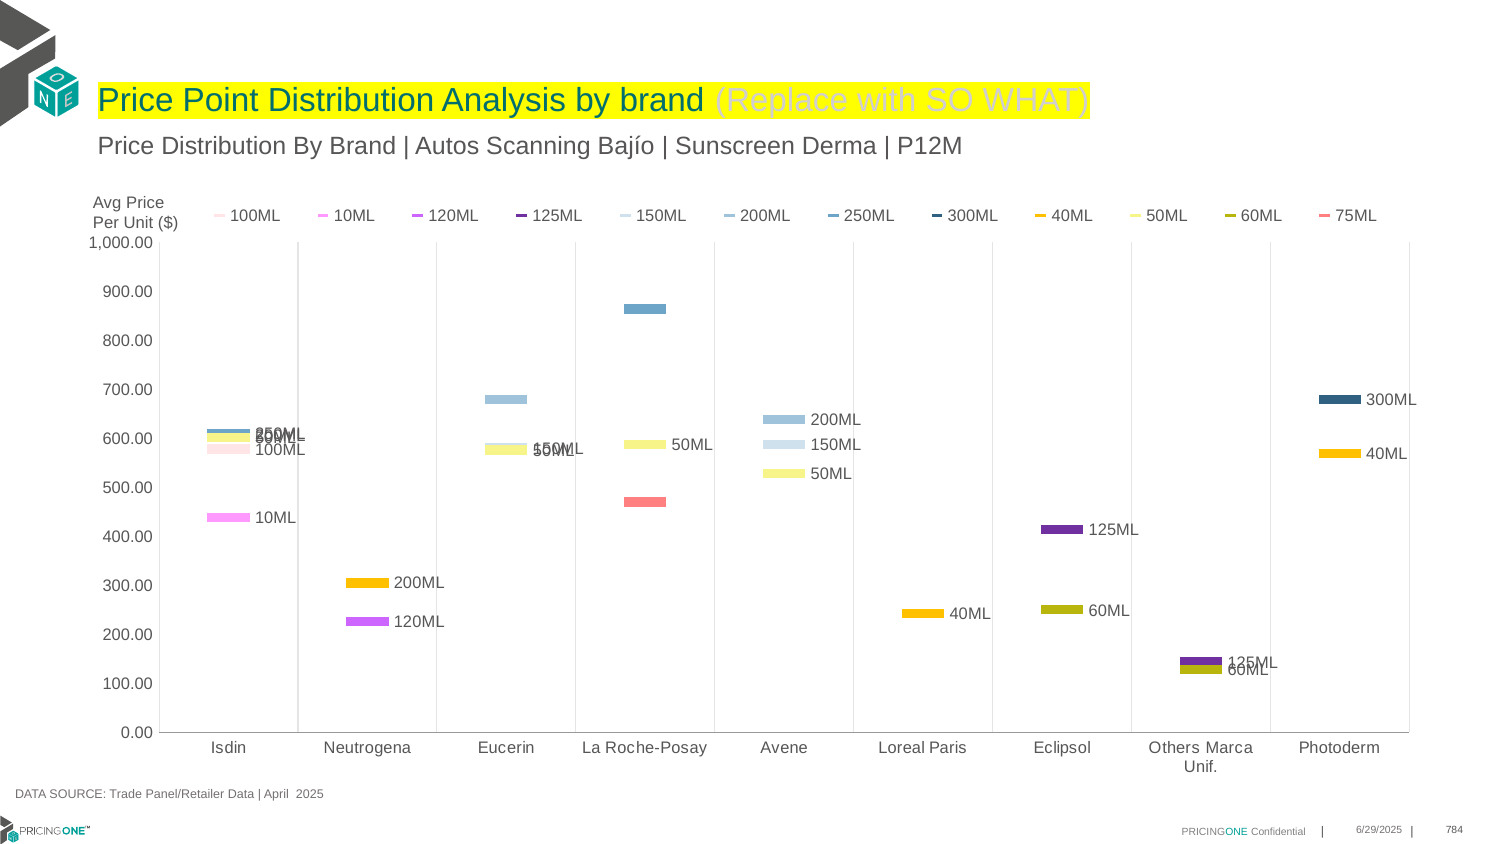

# Price Point Distribution Analysis by brand (Replace with SO WHAT)
Price Distribution By Brand | Autos Scanning Bajío | Sunscreen Derma | P12M

### Chart

| Category | 100ML | 10ML | 120ML | 125ML | 150ML | 200ML | 250ML | 300ML | 40ML | 50ML | 60ML | 75ML |
|---|---|---|---|---|---|---|---|---|---|---|---|---|
| Isdin | 577.608 | 438.2543 | None | None | None | 606.7603 | 609.5993 | None | None | 601.1752 | None | None |
| Neutrogena | None | None | 226.3991 | None | None | 305.2633 | None | None | 304.5218 | None | None | None |
| Eucerin | None | None | None | None | 579.897 | 678.72 | None | None | None | 575.7349 | None | None |
| La Roche-Posay | None | None | None | None | None | None | 863.0644 | None | None | 587.0033 | None | 469.7601 |
| Avene | None | None | None | None | 587.5911 | 637.5471 | None | None | None | 527.7427 | None | None |
| Loreal Paris | None | None | None | None | None | None | None | None | 242.7213 | None | None | None |
| Eclipsol | None | None | None | 413.6291 | None | None | None | None | None | None | 249.9086 | None |
| Others Marca Unif. | None | None | None | 143.6308 | None | None | None | None | None | None | 128.1158 | None |
| Photoderm | None | None | None | None | None | None | None | 678.5918 | 568.5405 | None | None | None |
Avg Price
Per Unit ($)
DATA SOURCE: Trade Panel/Retailer Data | April  2025
6/29/2025
784